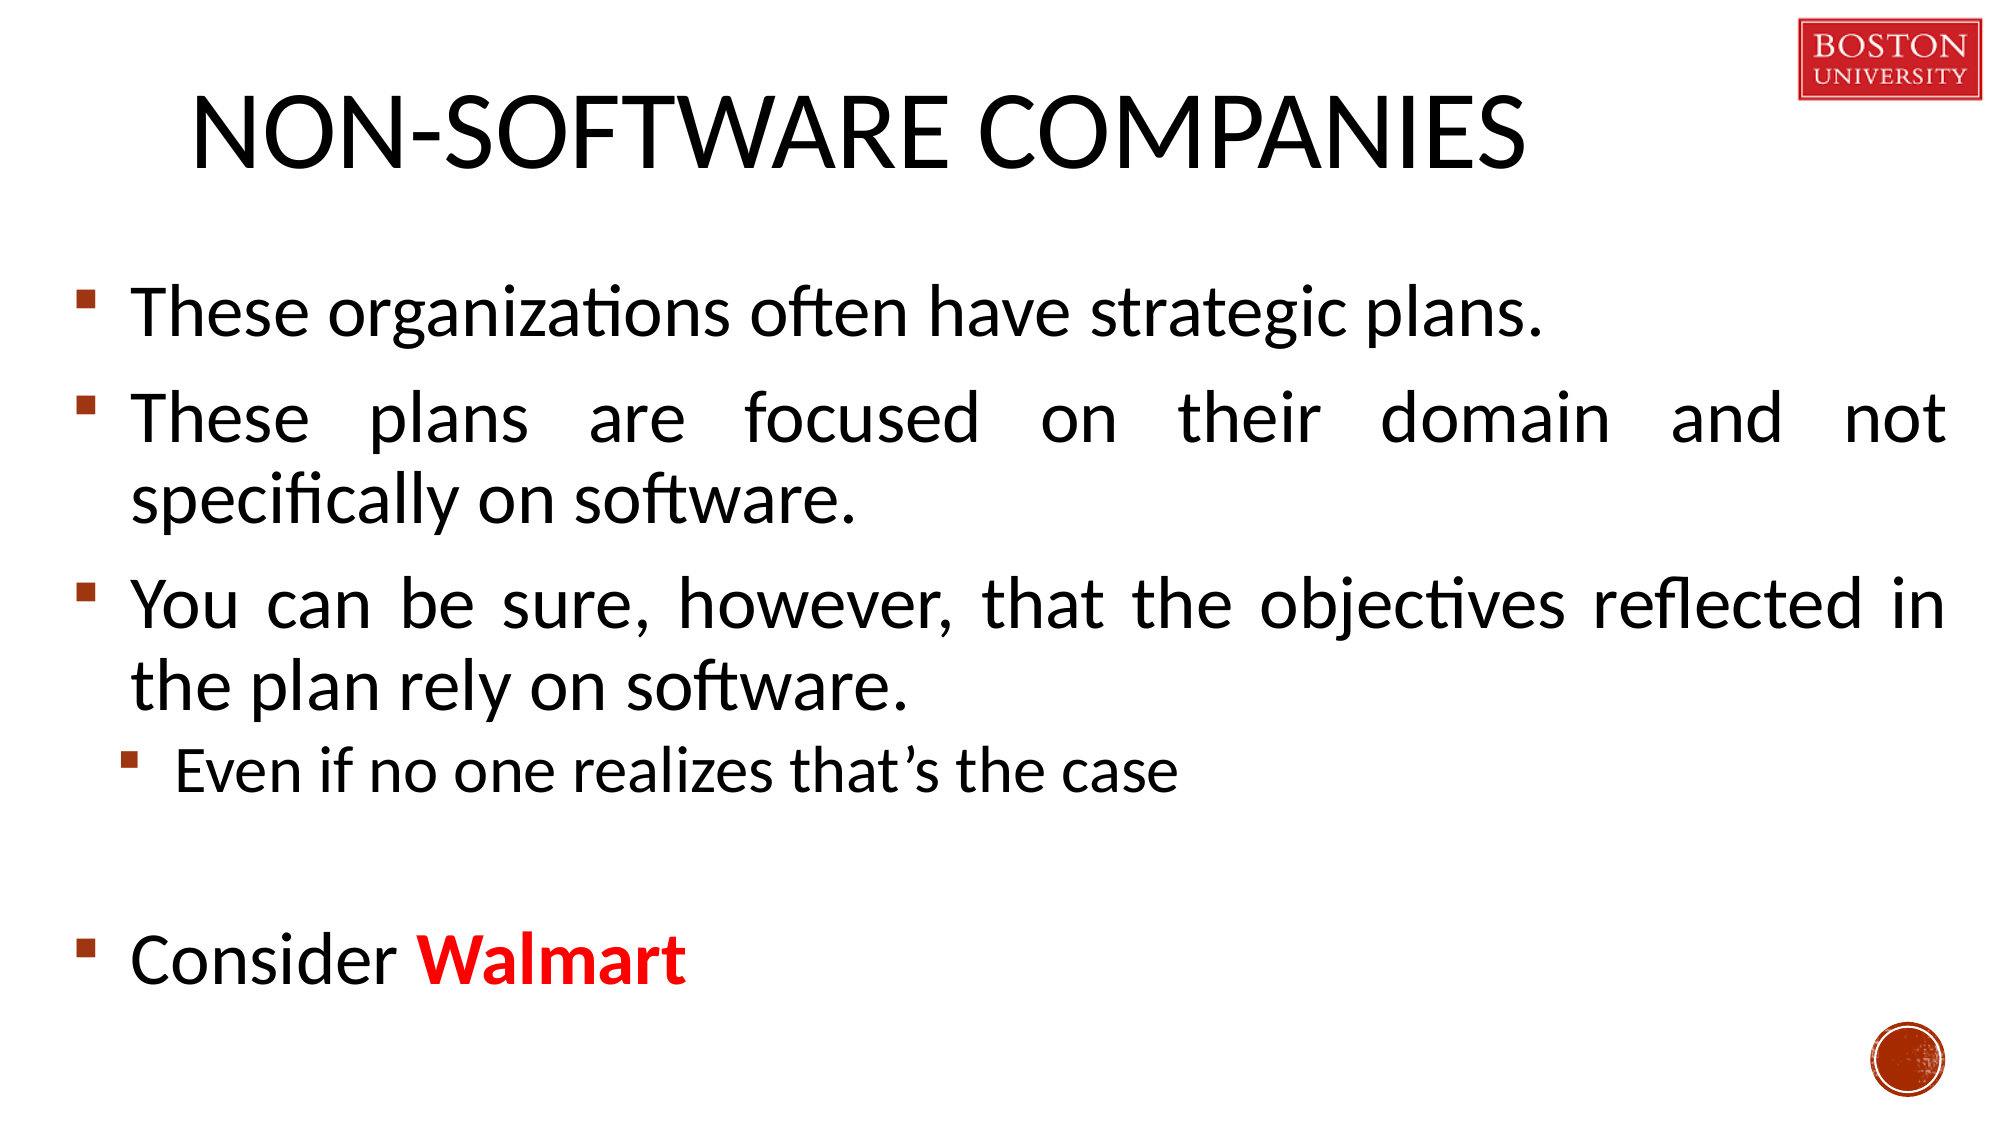

# Non-Software Companies
These organizations often have strategic plans.
These plans are focused on their domain and not specifically on software.
You can be sure, however, that the objectives reflected in the plan rely on software.
Even if no one realizes that’s the case

Consider Walmart